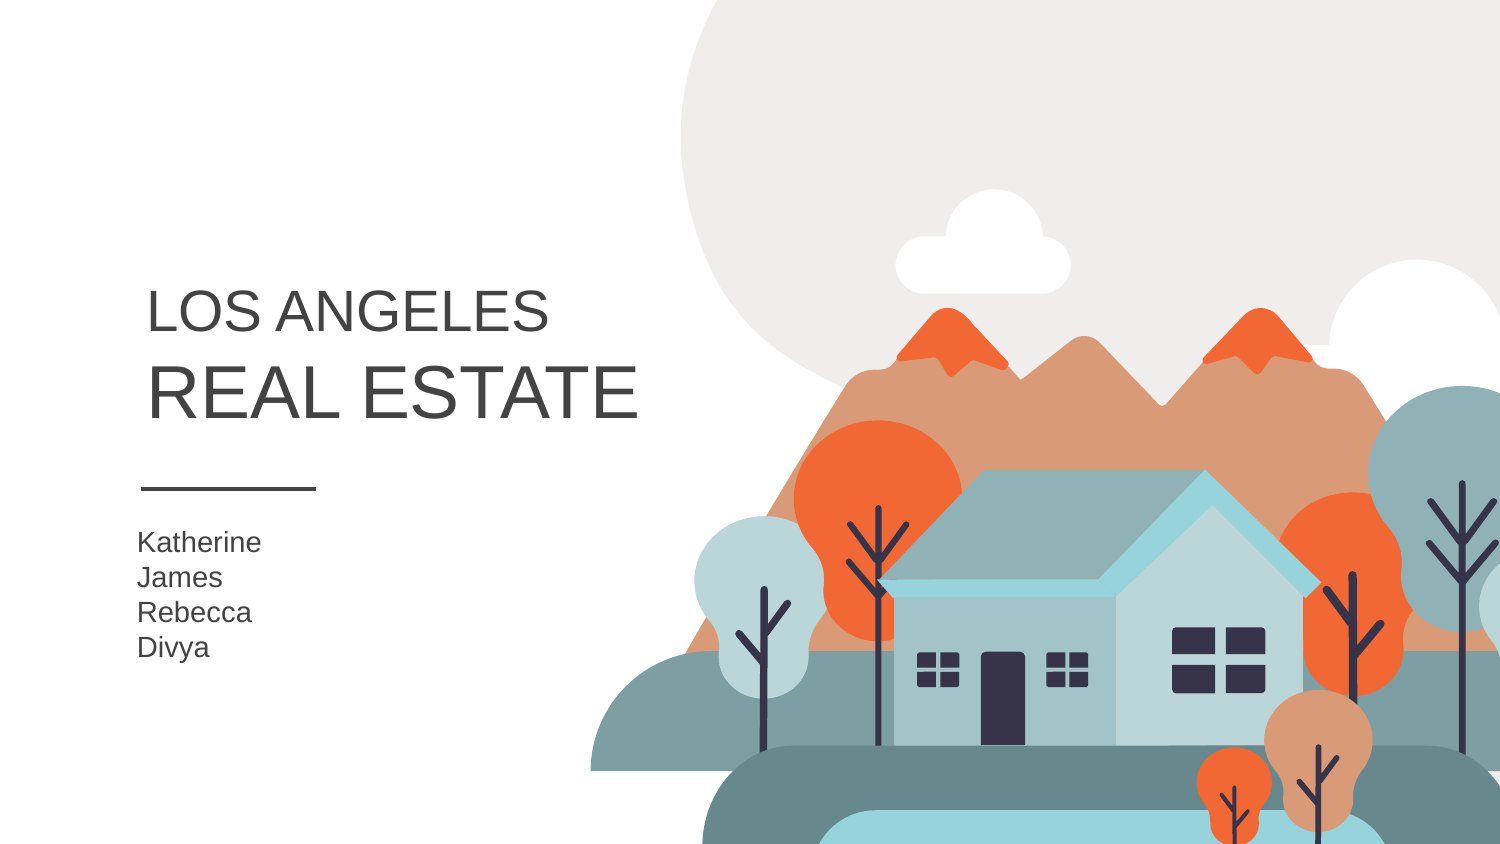

# LOS ANGELES
REAL ESTATE

Katherine
James
Rebecca
Divya